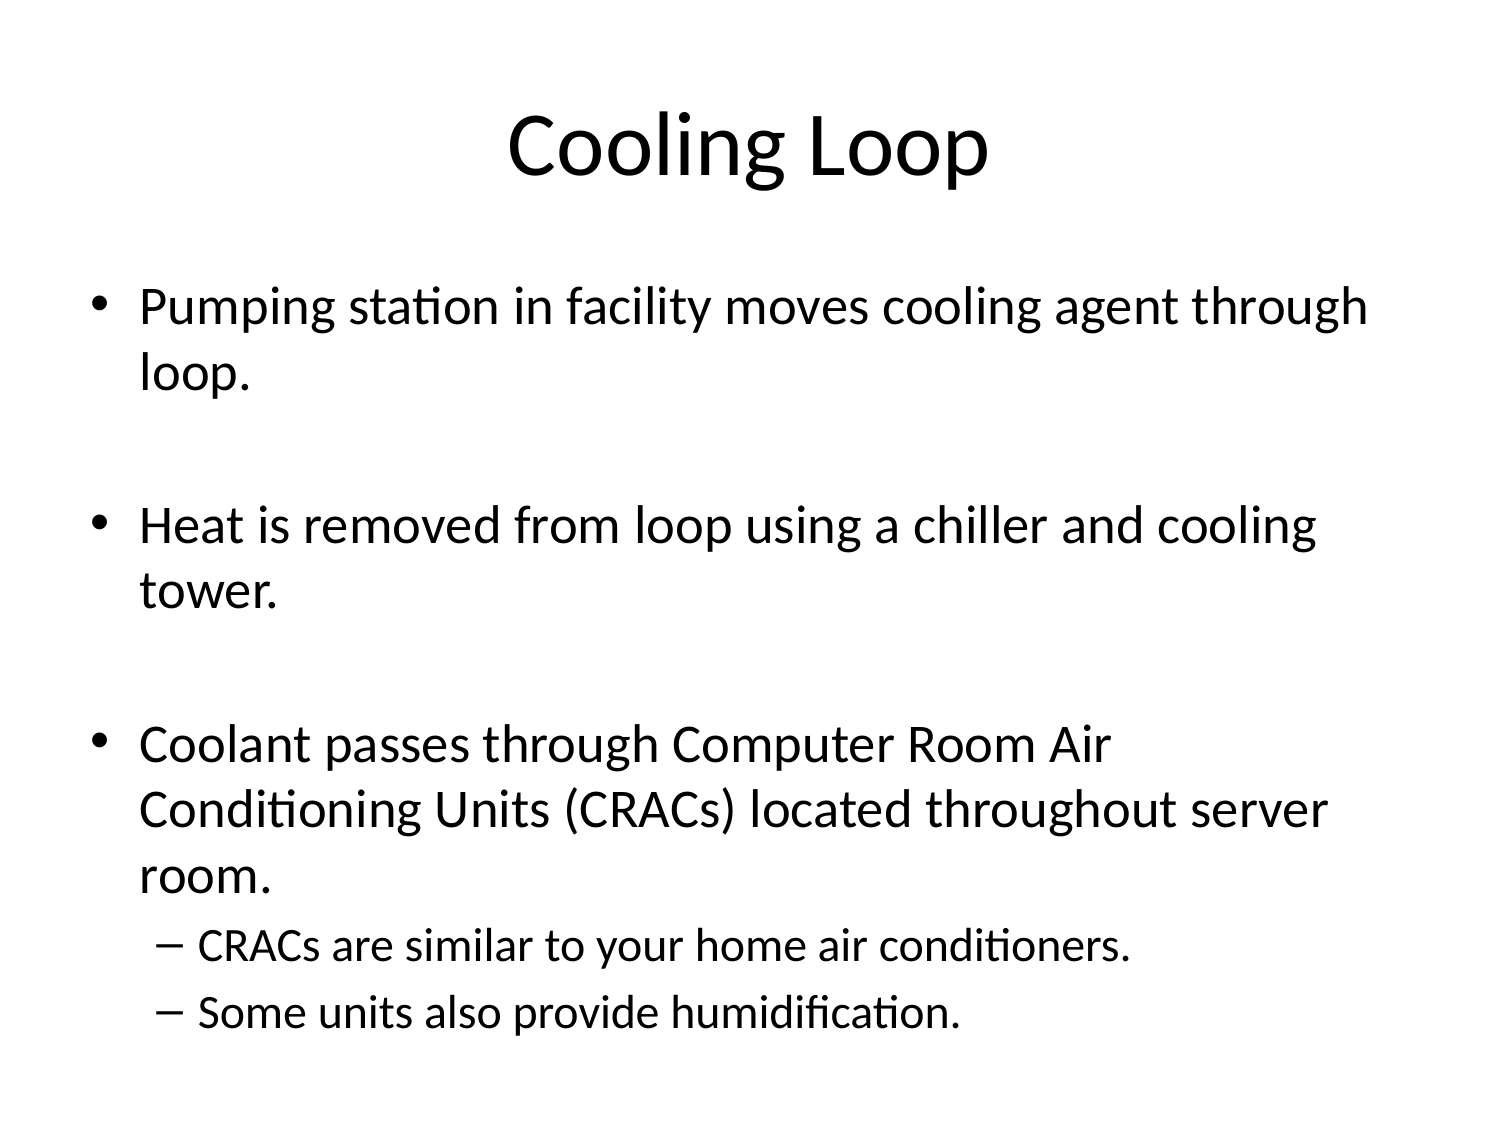

# Cooling Loop
Pumping station in facility moves cooling agent through loop.

Heat is removed from loop using a chiller and cooling tower.

Coolant passes through Computer Room Air Conditioning Units (CRACs) located throughout server room.
CRACs are similar to your home air conditioners.
Some units also provide humidification.